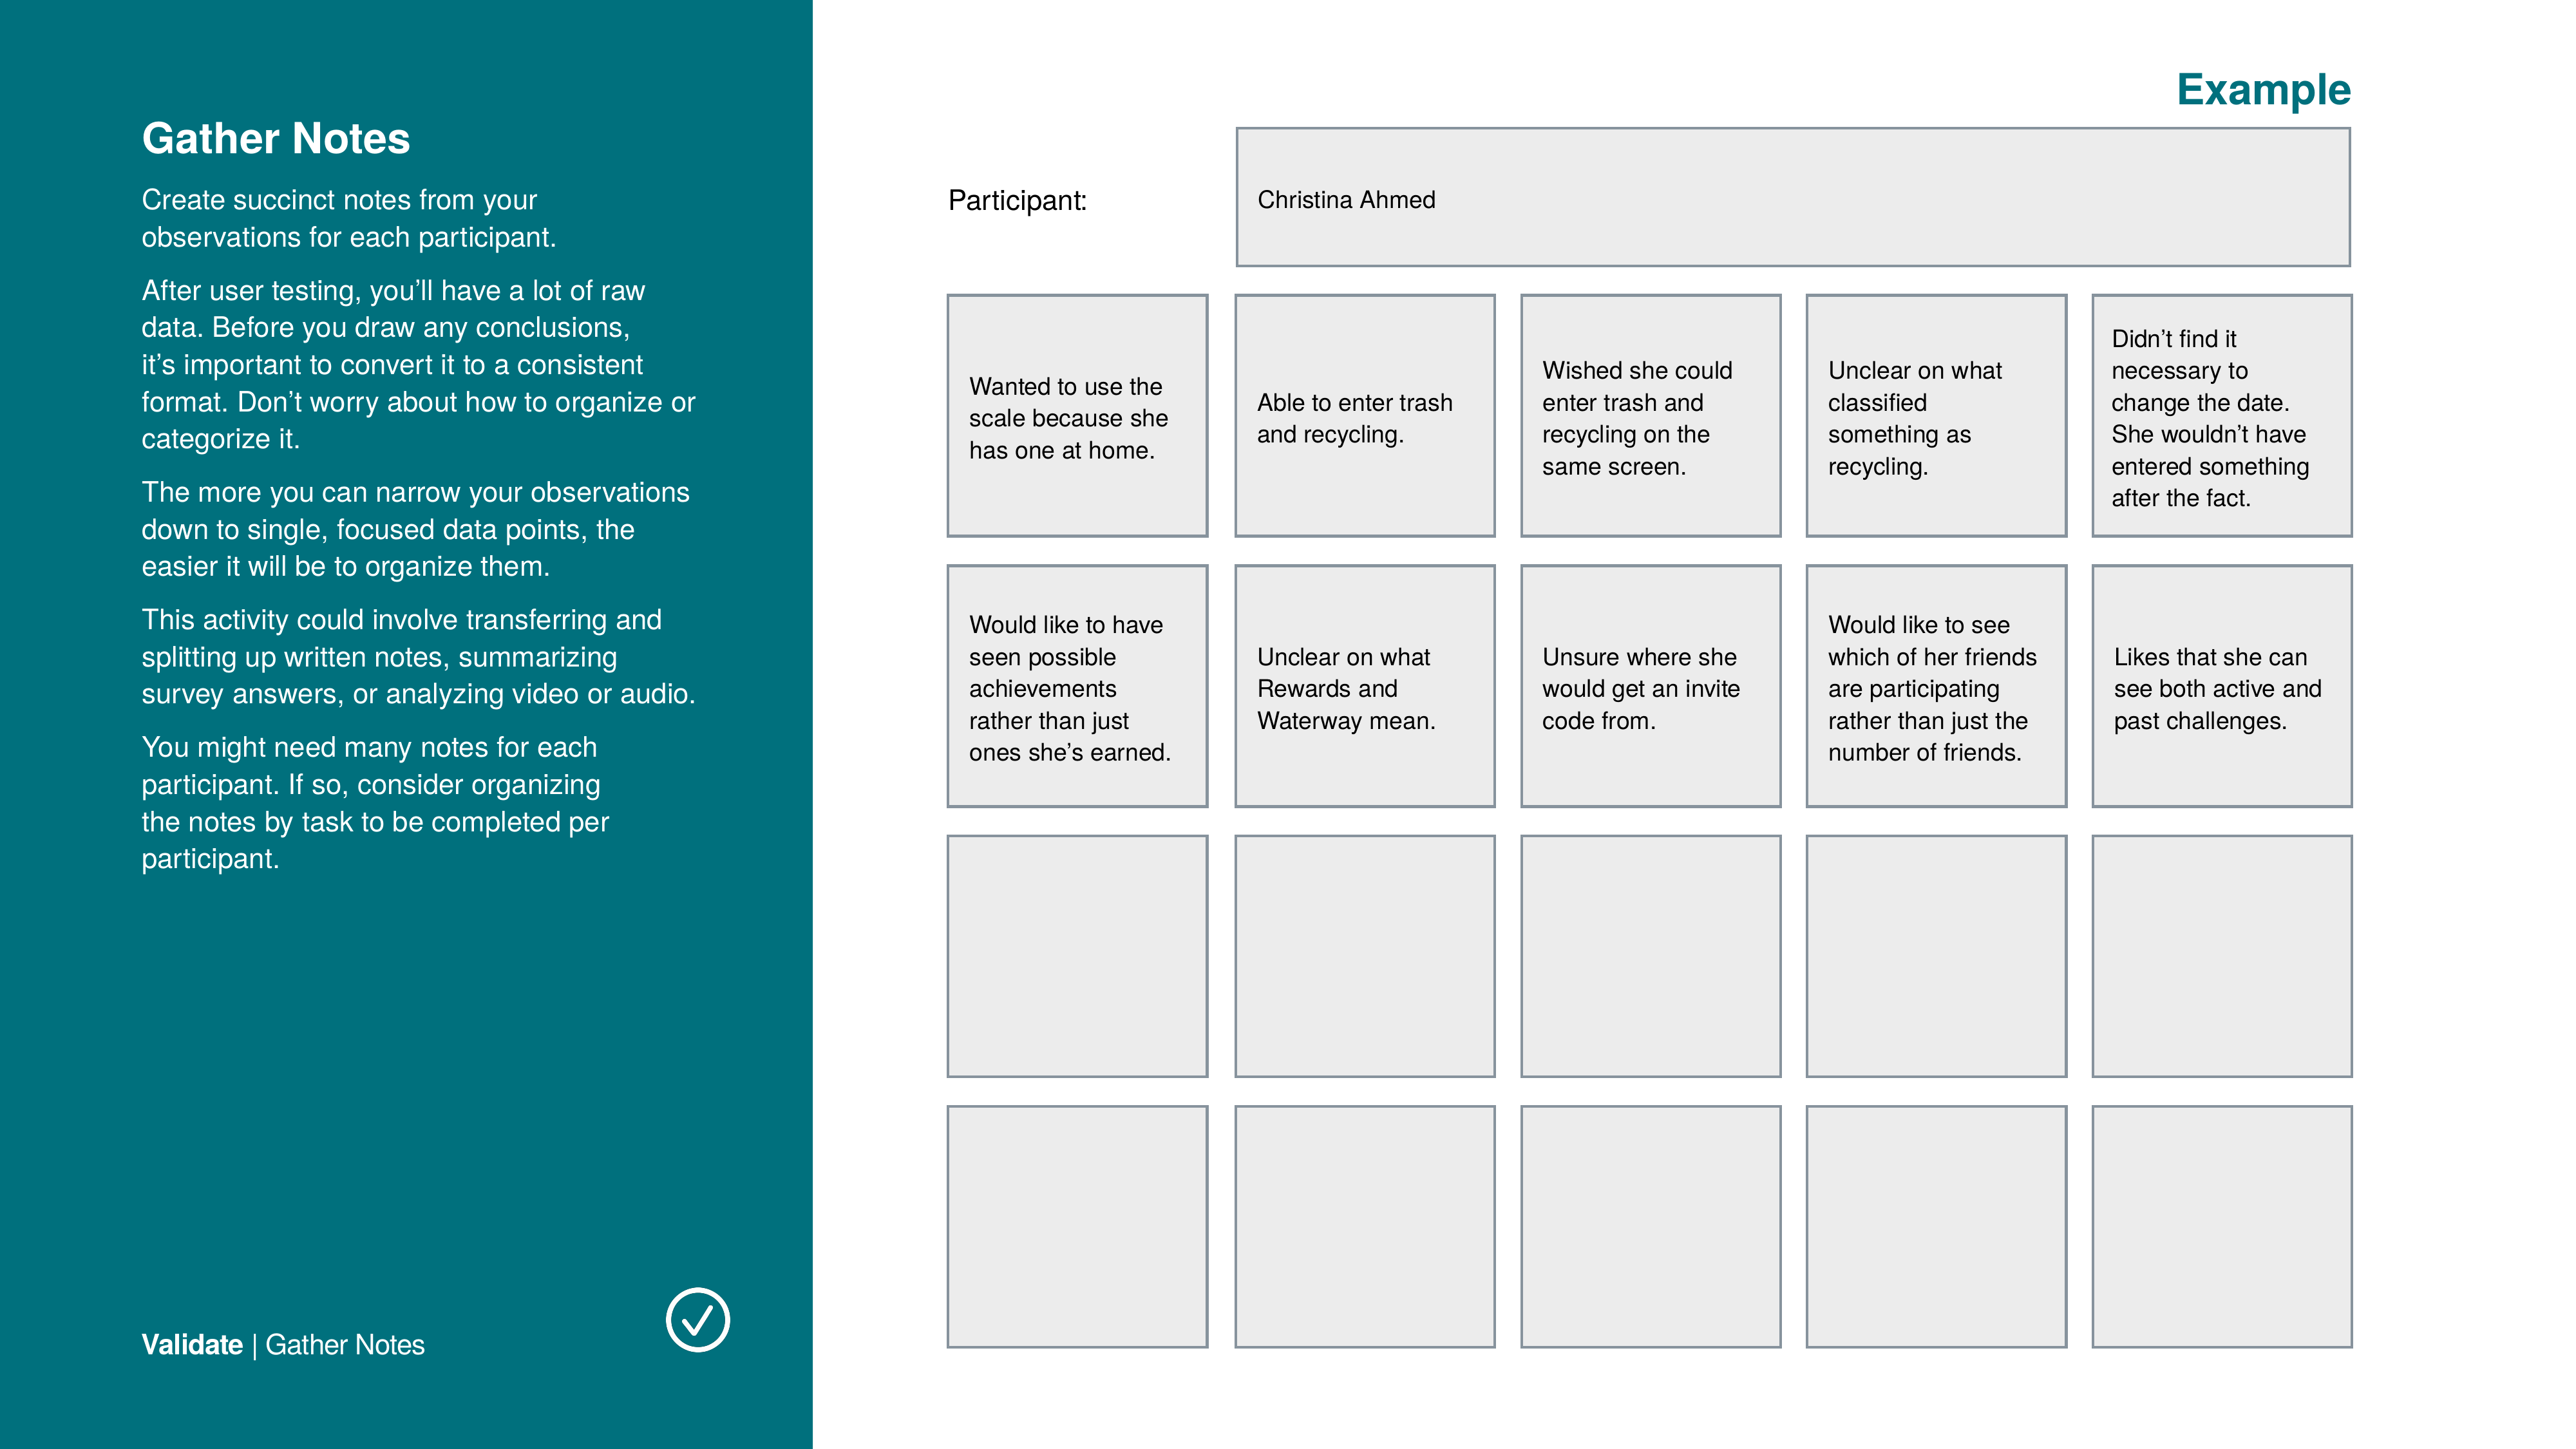

Example
Christina Ahmed
Participant:
Wanted to use the scale because she has one at home.
Able to enter trash and recycling.
Wished she could enter trash and recycling on the same screen.
Unclear on what classified something as recycling.
Didn’t find it necessary to change the date. She wouldn’t have entered something after the fact.
Would like to have seen possible achievements rather than just ones she’s earned.
Unclear on what Rewards and Waterway mean.
Unsure where she would get an invite code from.
Would like to see which of her friends are participating rather than just the number of friends.
Likes that she can see both active and past challenges.

Gather Notes
Create succinct notes from your observations for each participant.
After user testing, you’ll have a lot of raw data. Before you draw any conclusions,
it’s important to convert it to a consistent format. Don’t worry about how to organize or categorize it.
The more you can narrow your observations down to single, focused data points, the easier it will be to organize them.
This activity could involve transferring and splitting up written notes, summarizing survey answers, or analyzing video or audio.
You might need many notes for each participant. If so, consider organizing
the notes by task to be completed per participant.
Validate | Gather Notes
115